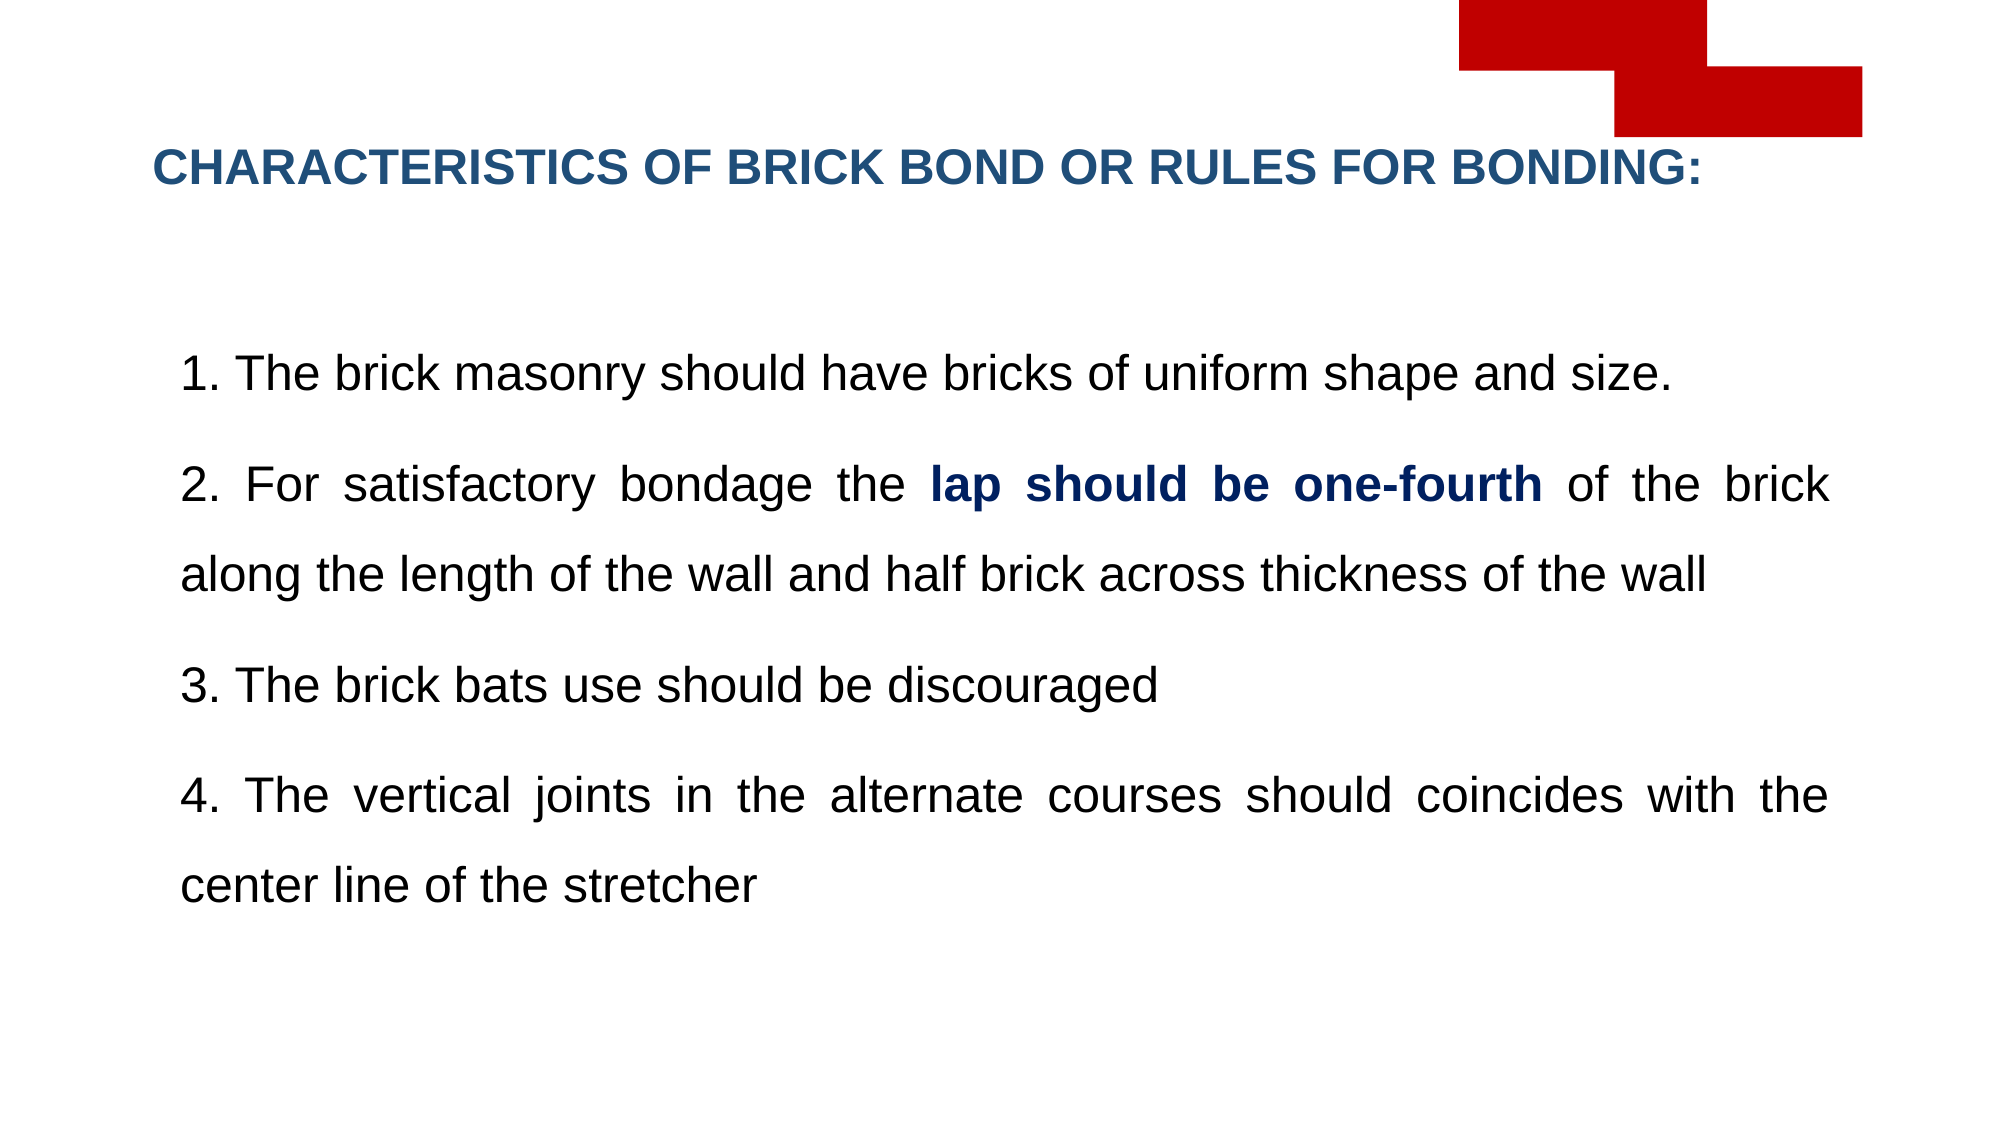

# CHARACTERISTICS OF BRICK BOND OR RULES FOR BONDING:

1. The brick masonry should have bricks of uniform shape and size.
2. For satisfactory bondage the lap should be one-fourth of the brick along the length of the wall and half brick across thickness of the wall
3. The brick bats use should be discouraged
4. The vertical joints in the alternate courses should coincides with the center line of the stretcher